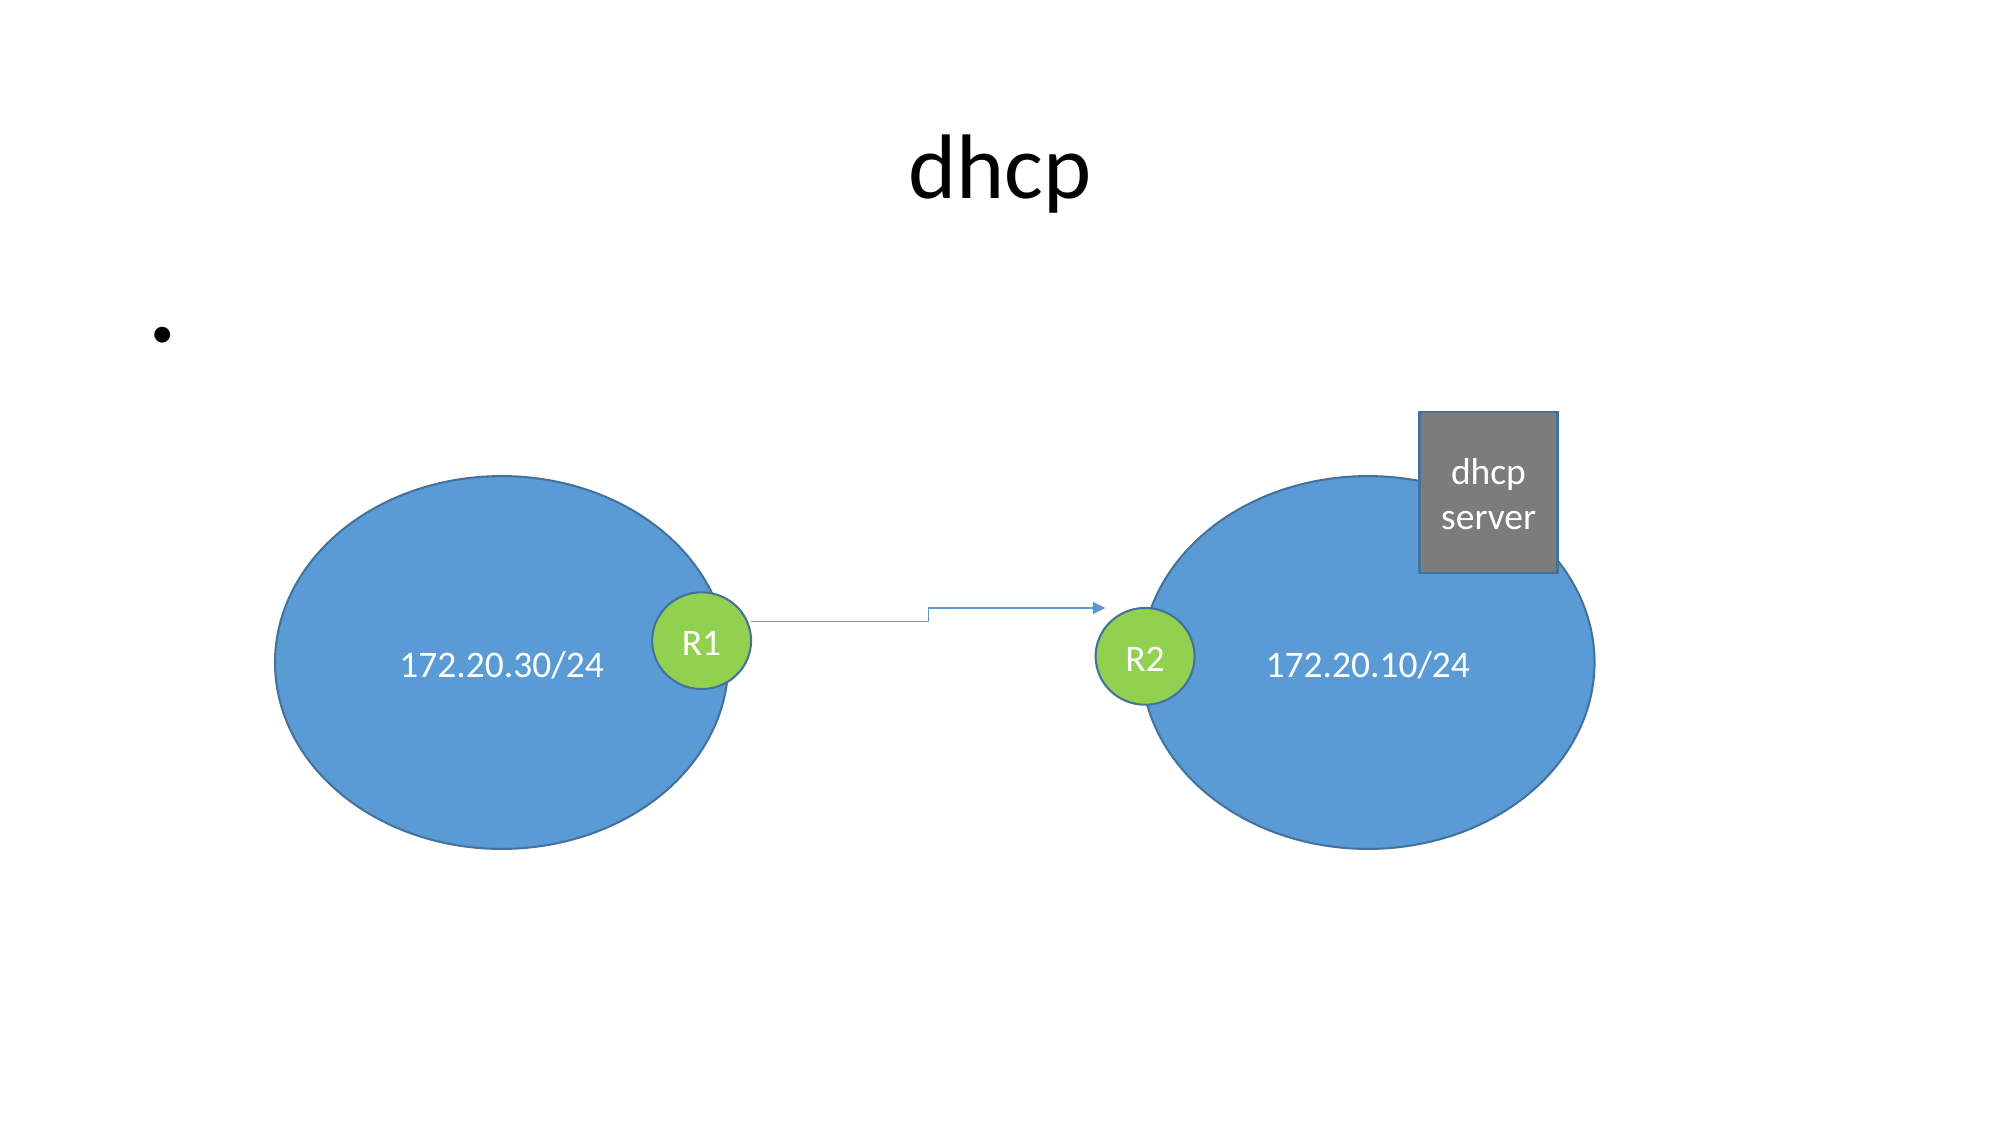

# dhcp

dhcp server
172.20.30/24
172.20.10/24
R1
R2